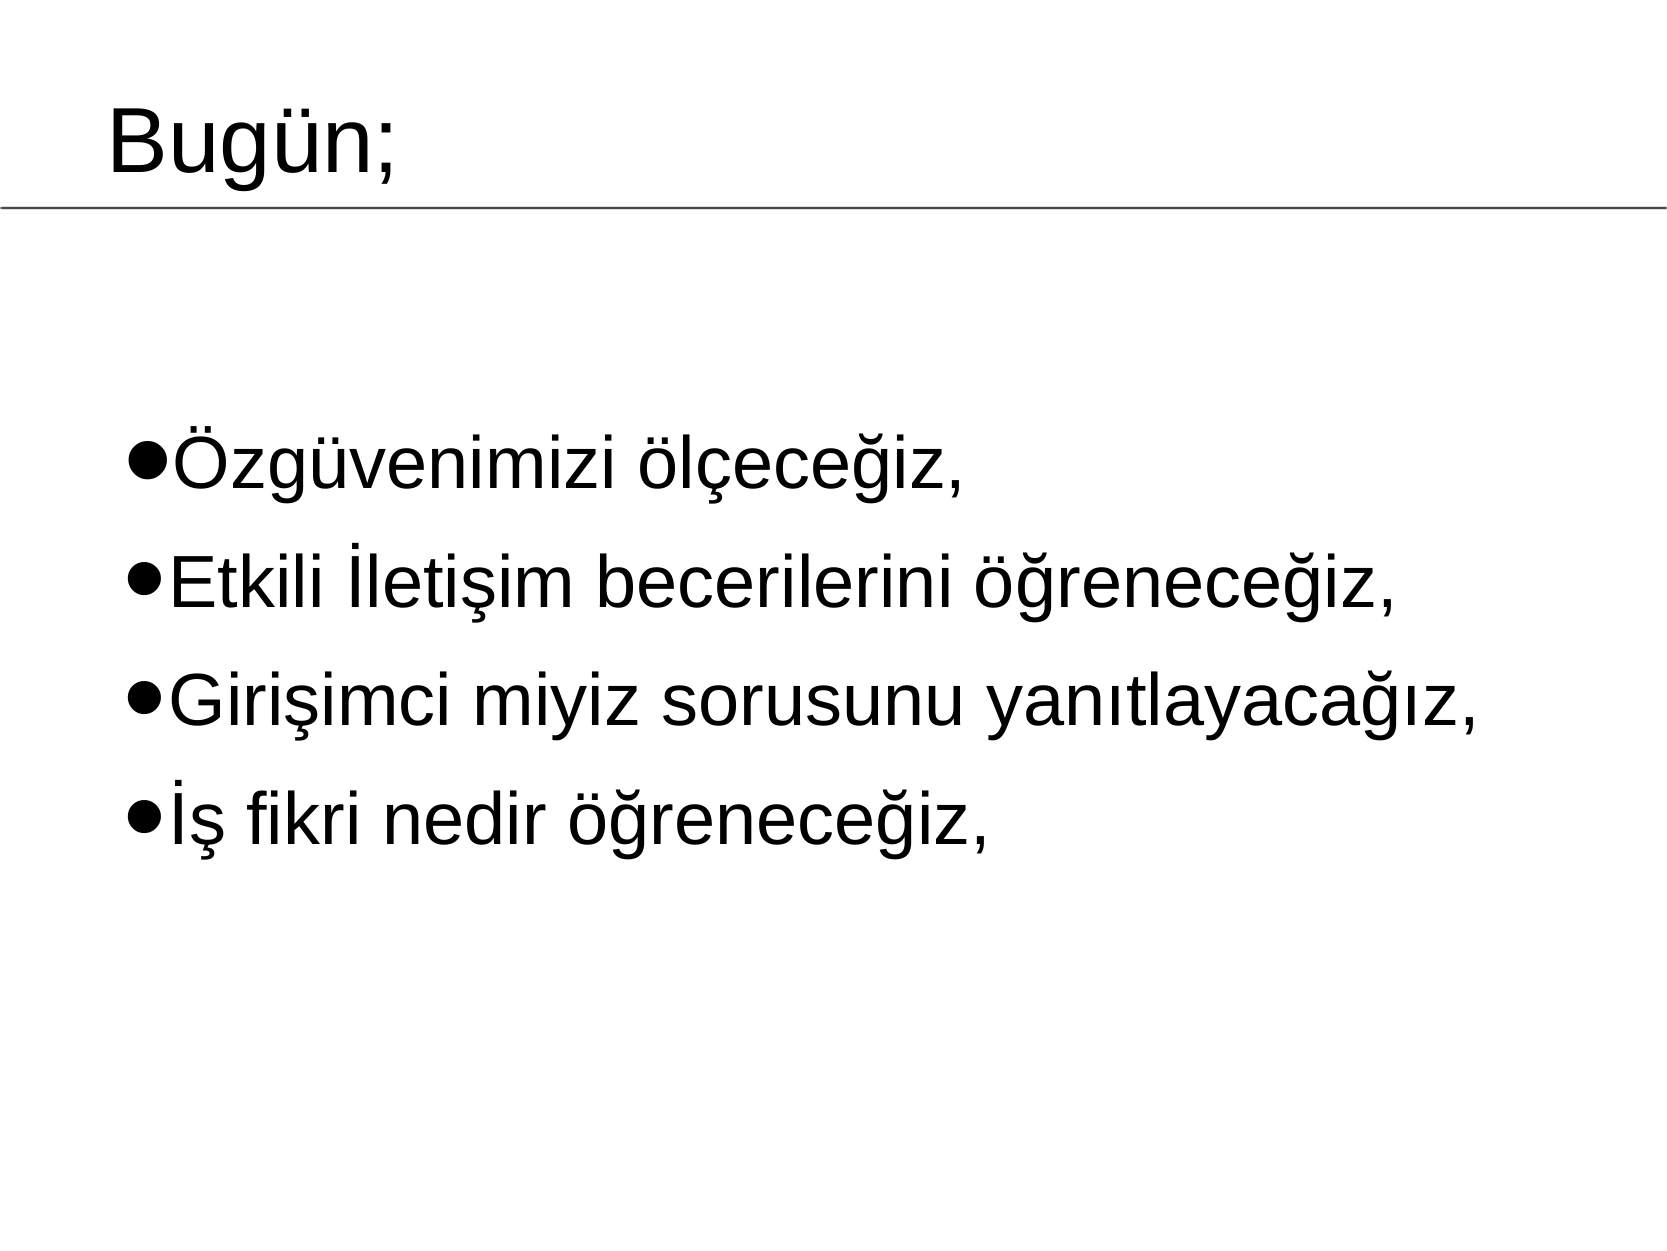

# Bugün;

Özgüvenimizi ölçeceğiz,
Etkili İletişim becerilerini öğreneceğiz,
Girişimci miyiz sorusunu yanıtlayacağız,
İş fikri nedir öğreneceğiz,